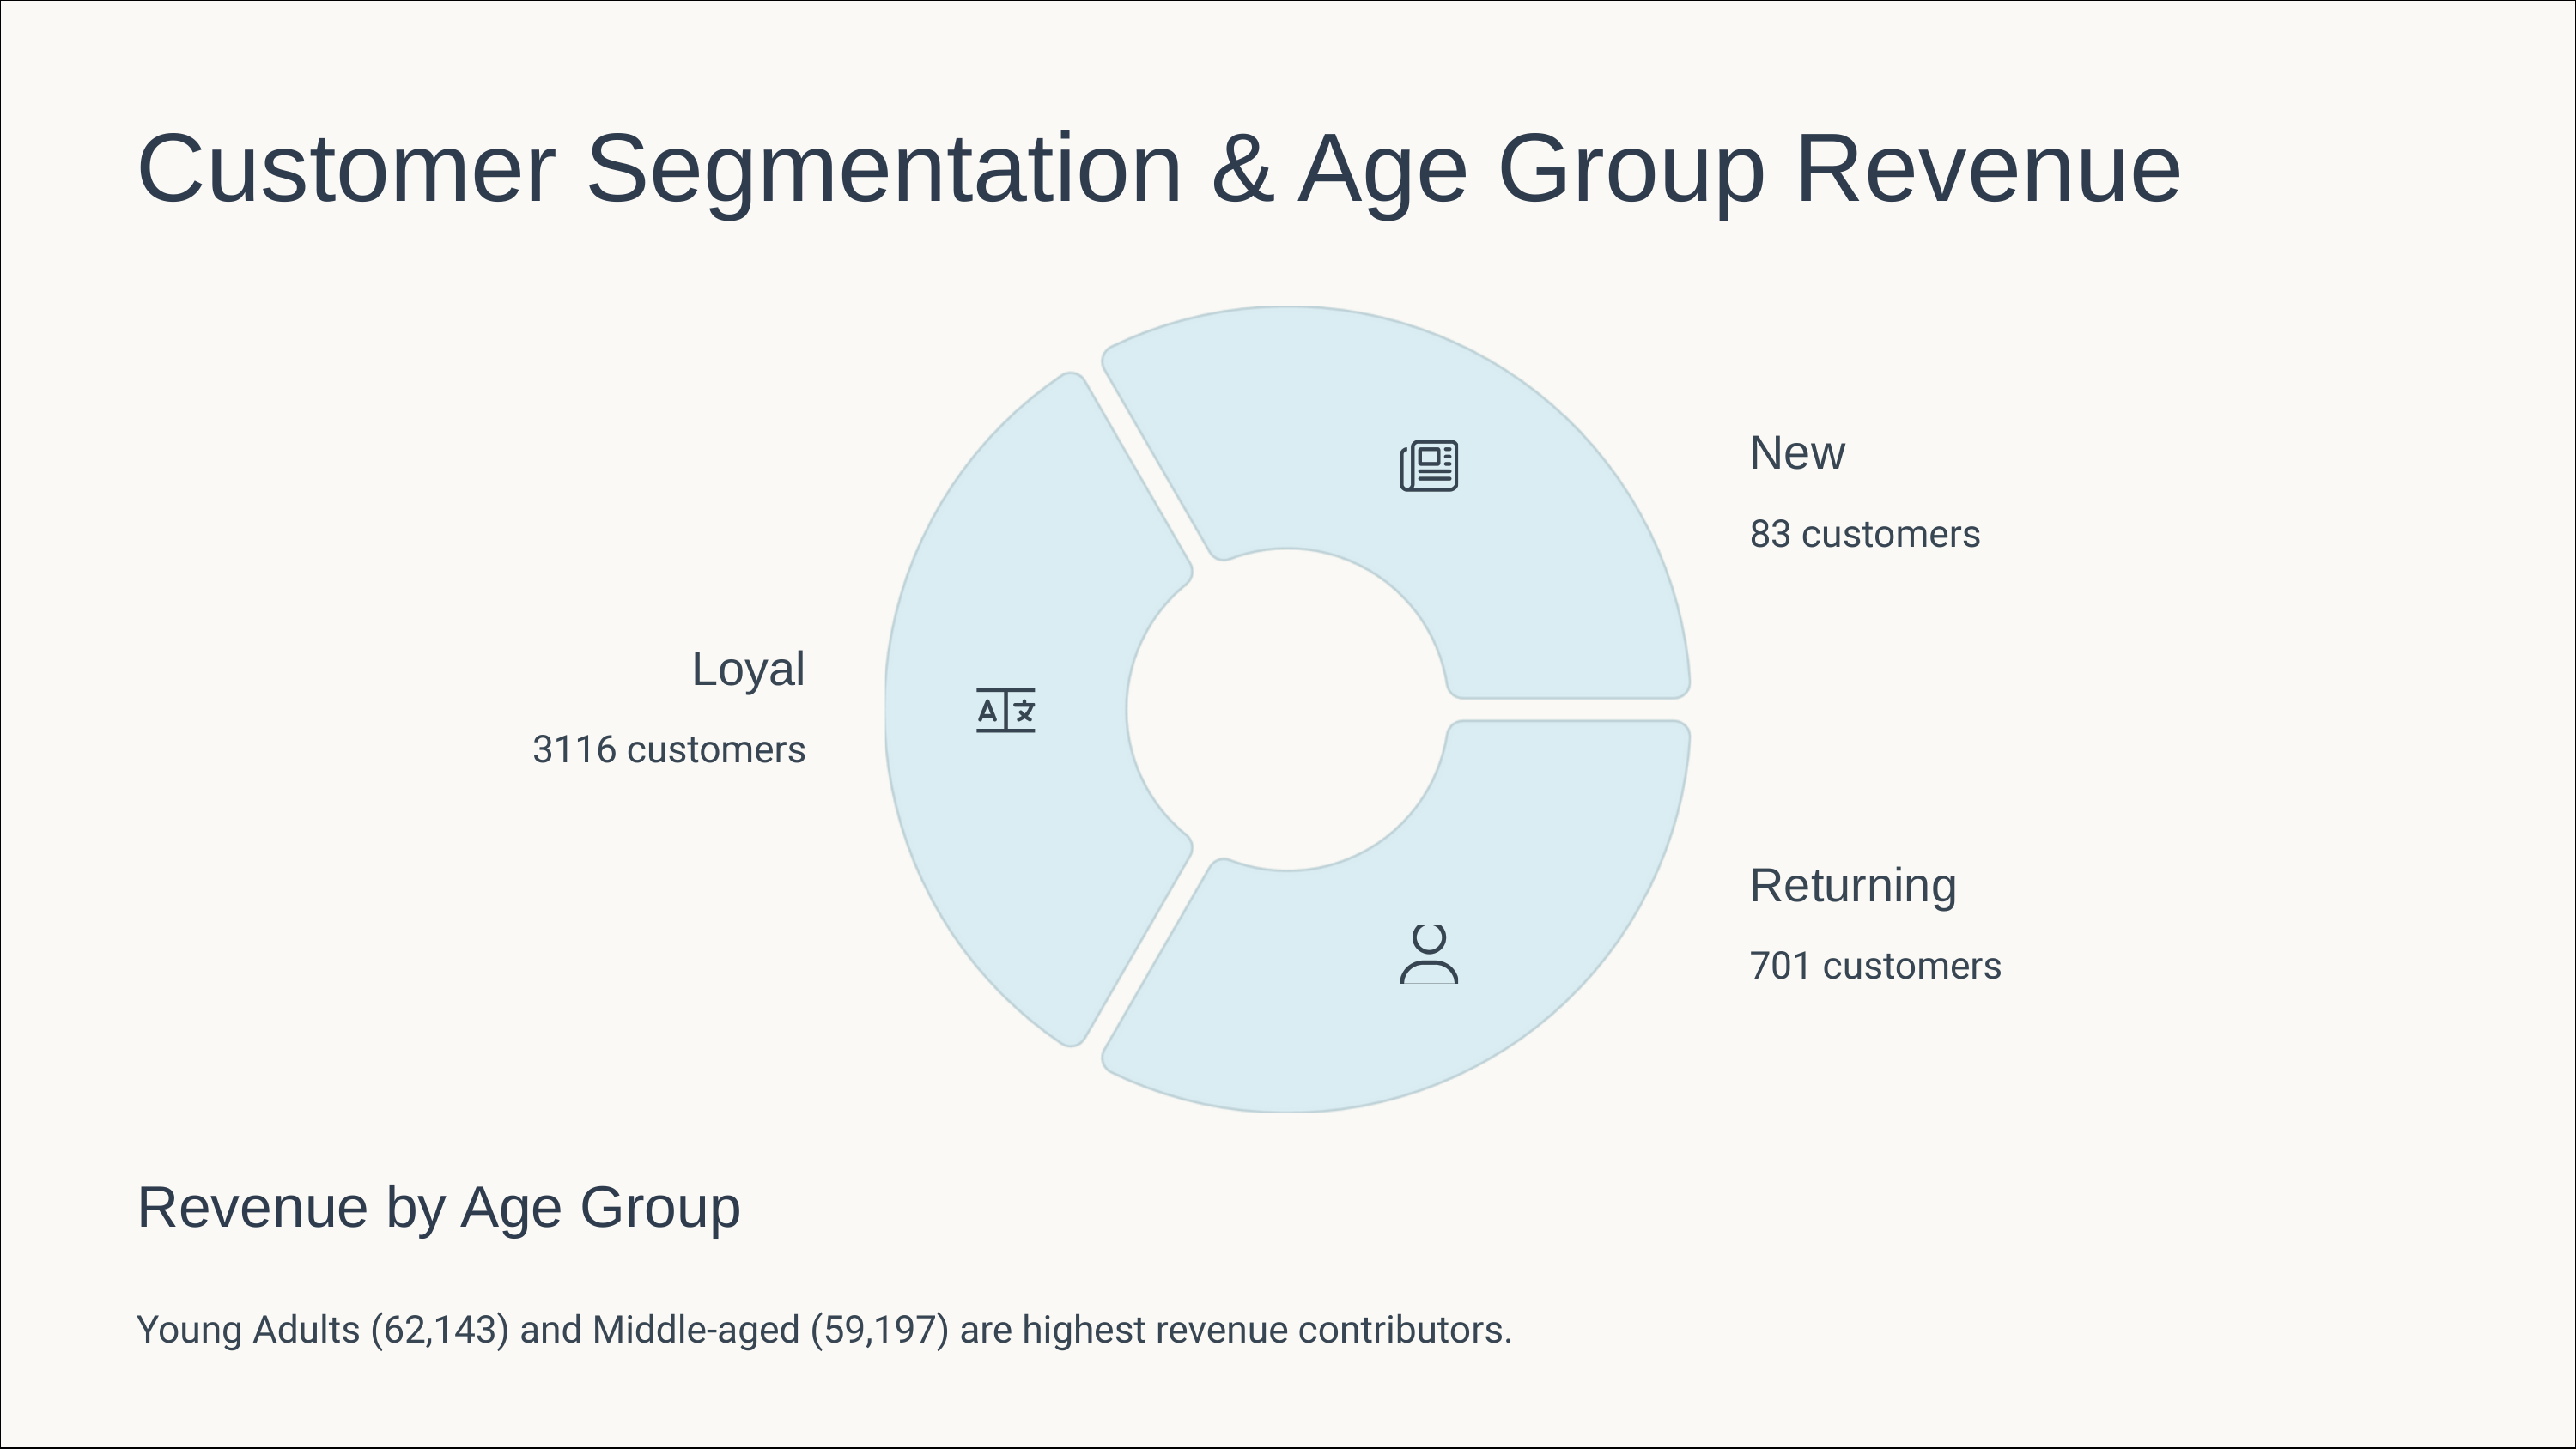

Customer Segmentation & Age Group Revenue

New

83 customers
Loyal

3116 customers
Returning

701 customers
Revenue by Age Group
Young Adults (62,143) and Middle-aged (59,197) are highest revenue contributors.